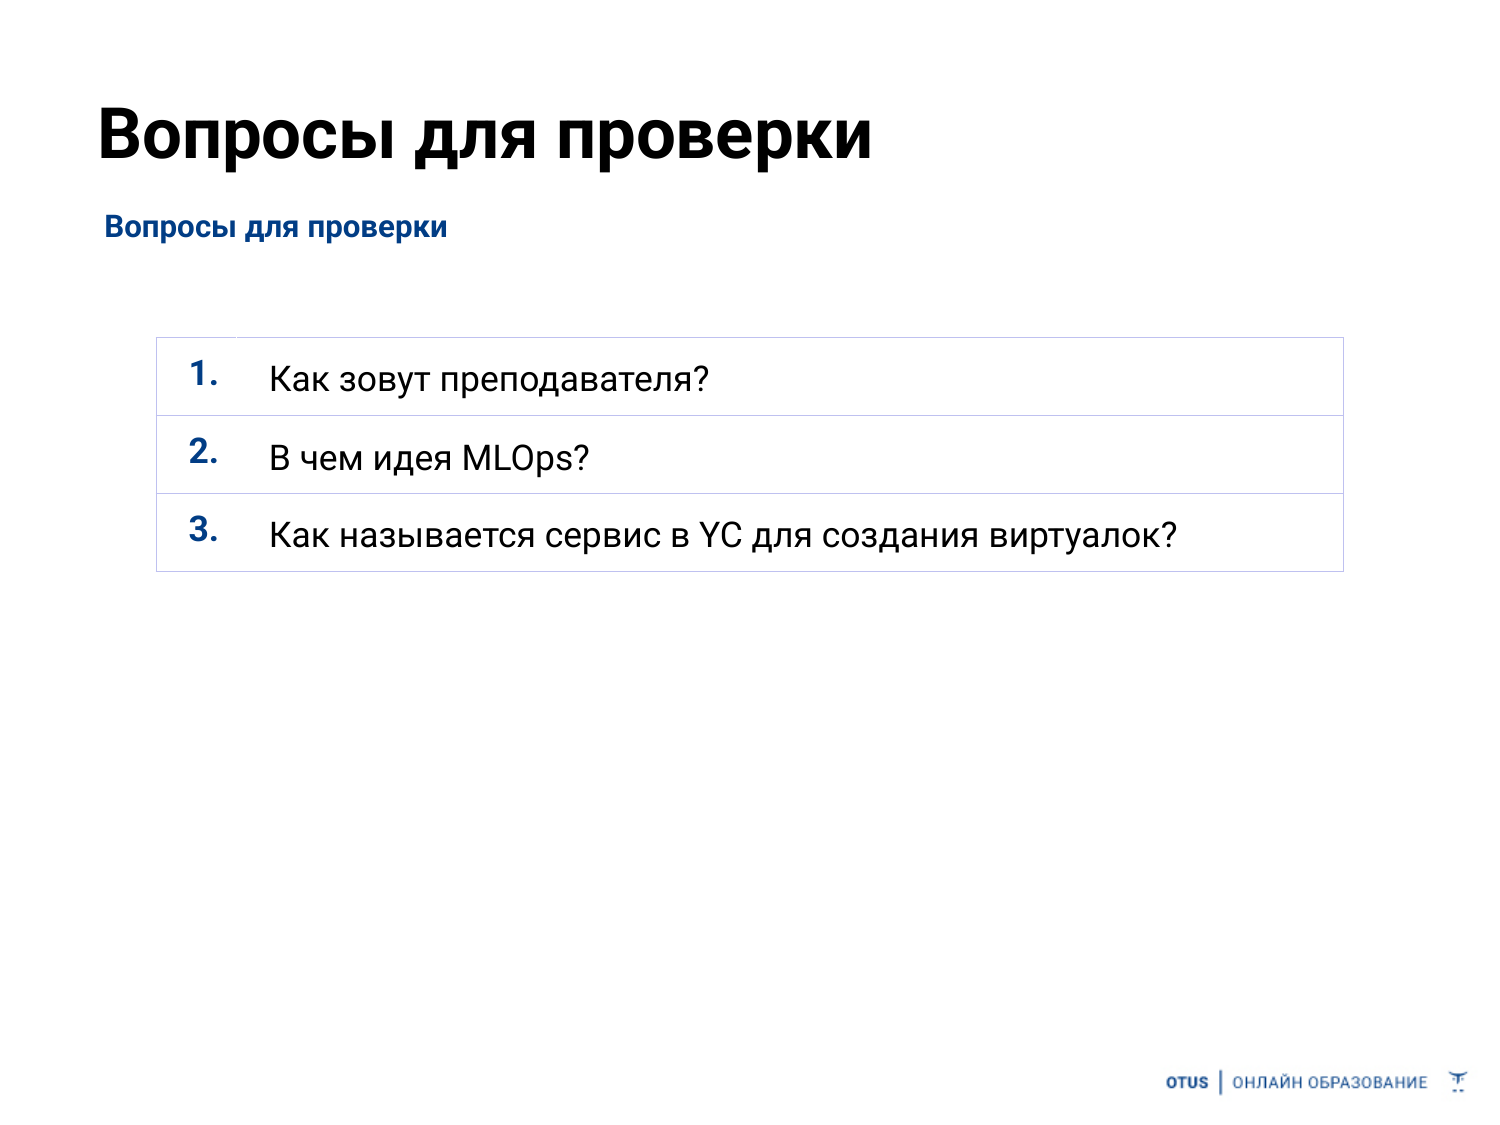

# Вопросы для проверки
Вопросы для проверки
| 1. | Как зовут преподавателя? |
| --- | --- |
| 2. | В чем идея MLOps? |
| 3. | Как называется сервис в YC для создания виртуалок? |